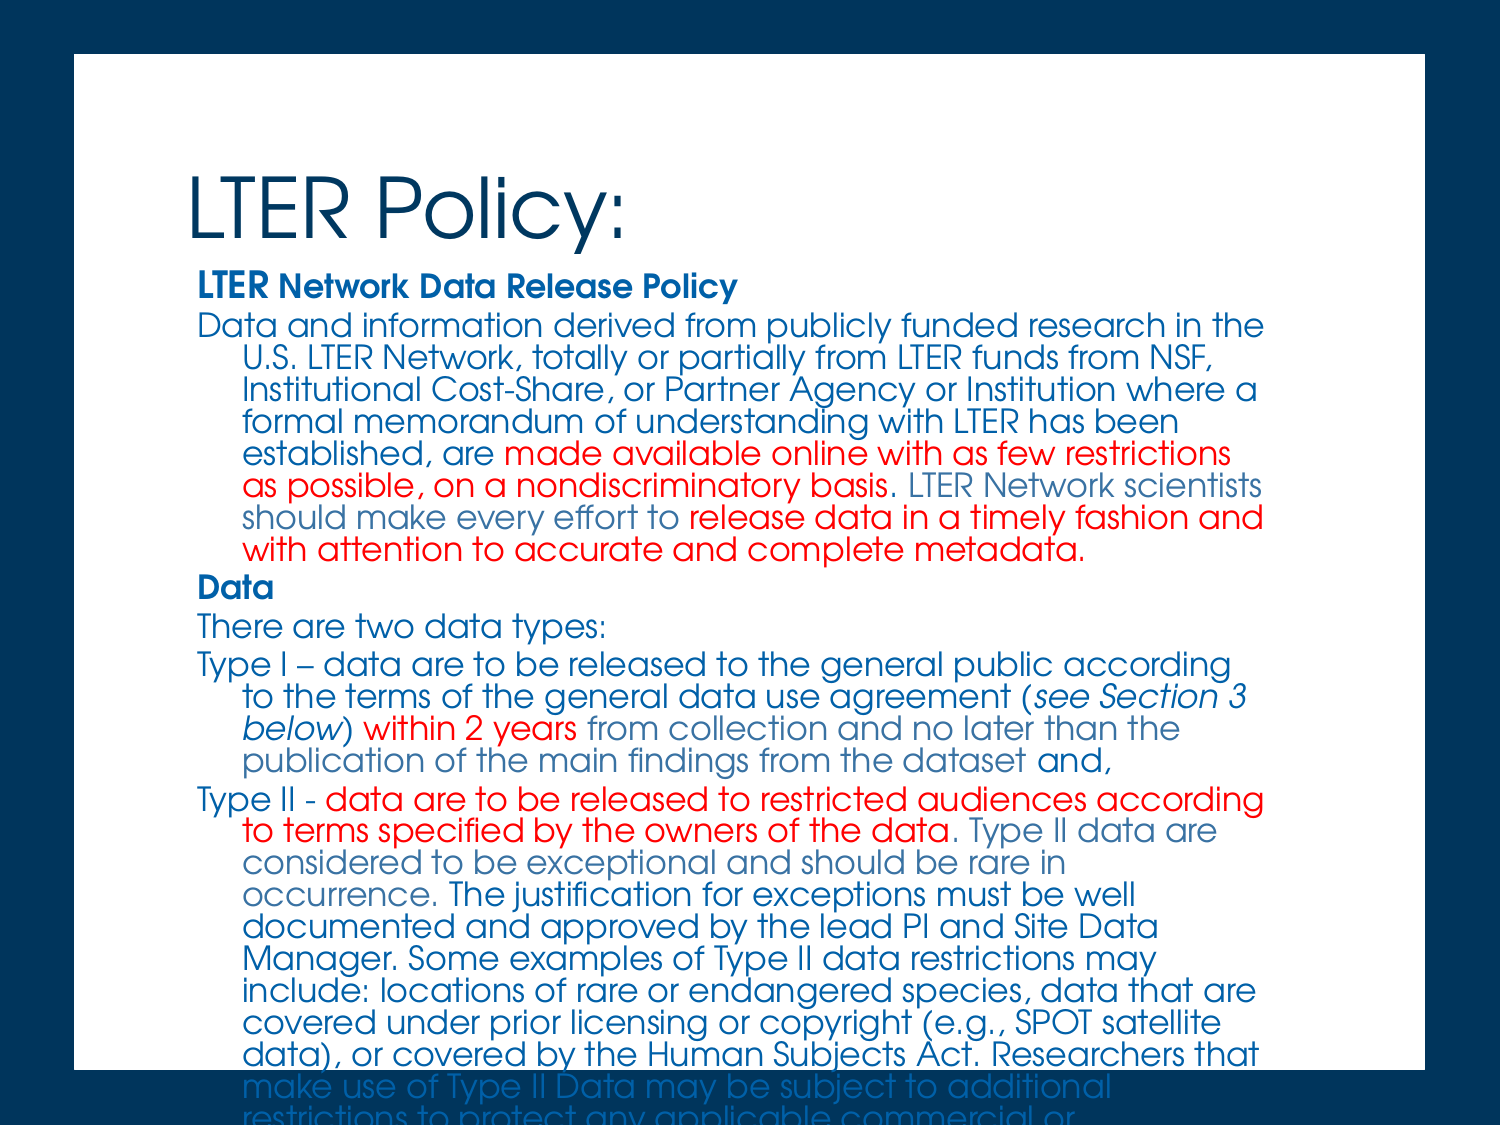

# LTER Policy:
LTER Network Data Release Policy
Data and information derived from publicly funded research in the U.S. LTER Network, totally or partially from LTER funds from NSF, Institutional Cost-Share, or Partner Agency or Institution where a formal memorandum of understanding with LTER has been established, are made available online with as few restrictions as possible, on a nondiscriminatory basis. LTER Network scientists should make every effort to release data in a timely fashion and with attention to accurate and complete metadata.
Data
There are two data types:
Type I – data are to be released to the general public according to the terms of the general data use agreement (see Section 3 below) within 2 years from collection and no later than the publication of the main findings from the dataset and,
Type II - data are to be released to restricted audiences according to terms specified by the owners of the data. Type II data are considered to be exceptional and should be rare in occurrence. The justification for exceptions must be well documented and approved by the lead PI and Site Data Manager. Some examples of Type II data restrictions may include: locations of rare or endangered species, data that are covered under prior licensing or copyright (e.g., SPOT satellite data), or covered by the Human Subjects Act. Researchers that make use of Type II Data may be subject to additional restrictions to protect any applicable commercial or confidentiality interests.